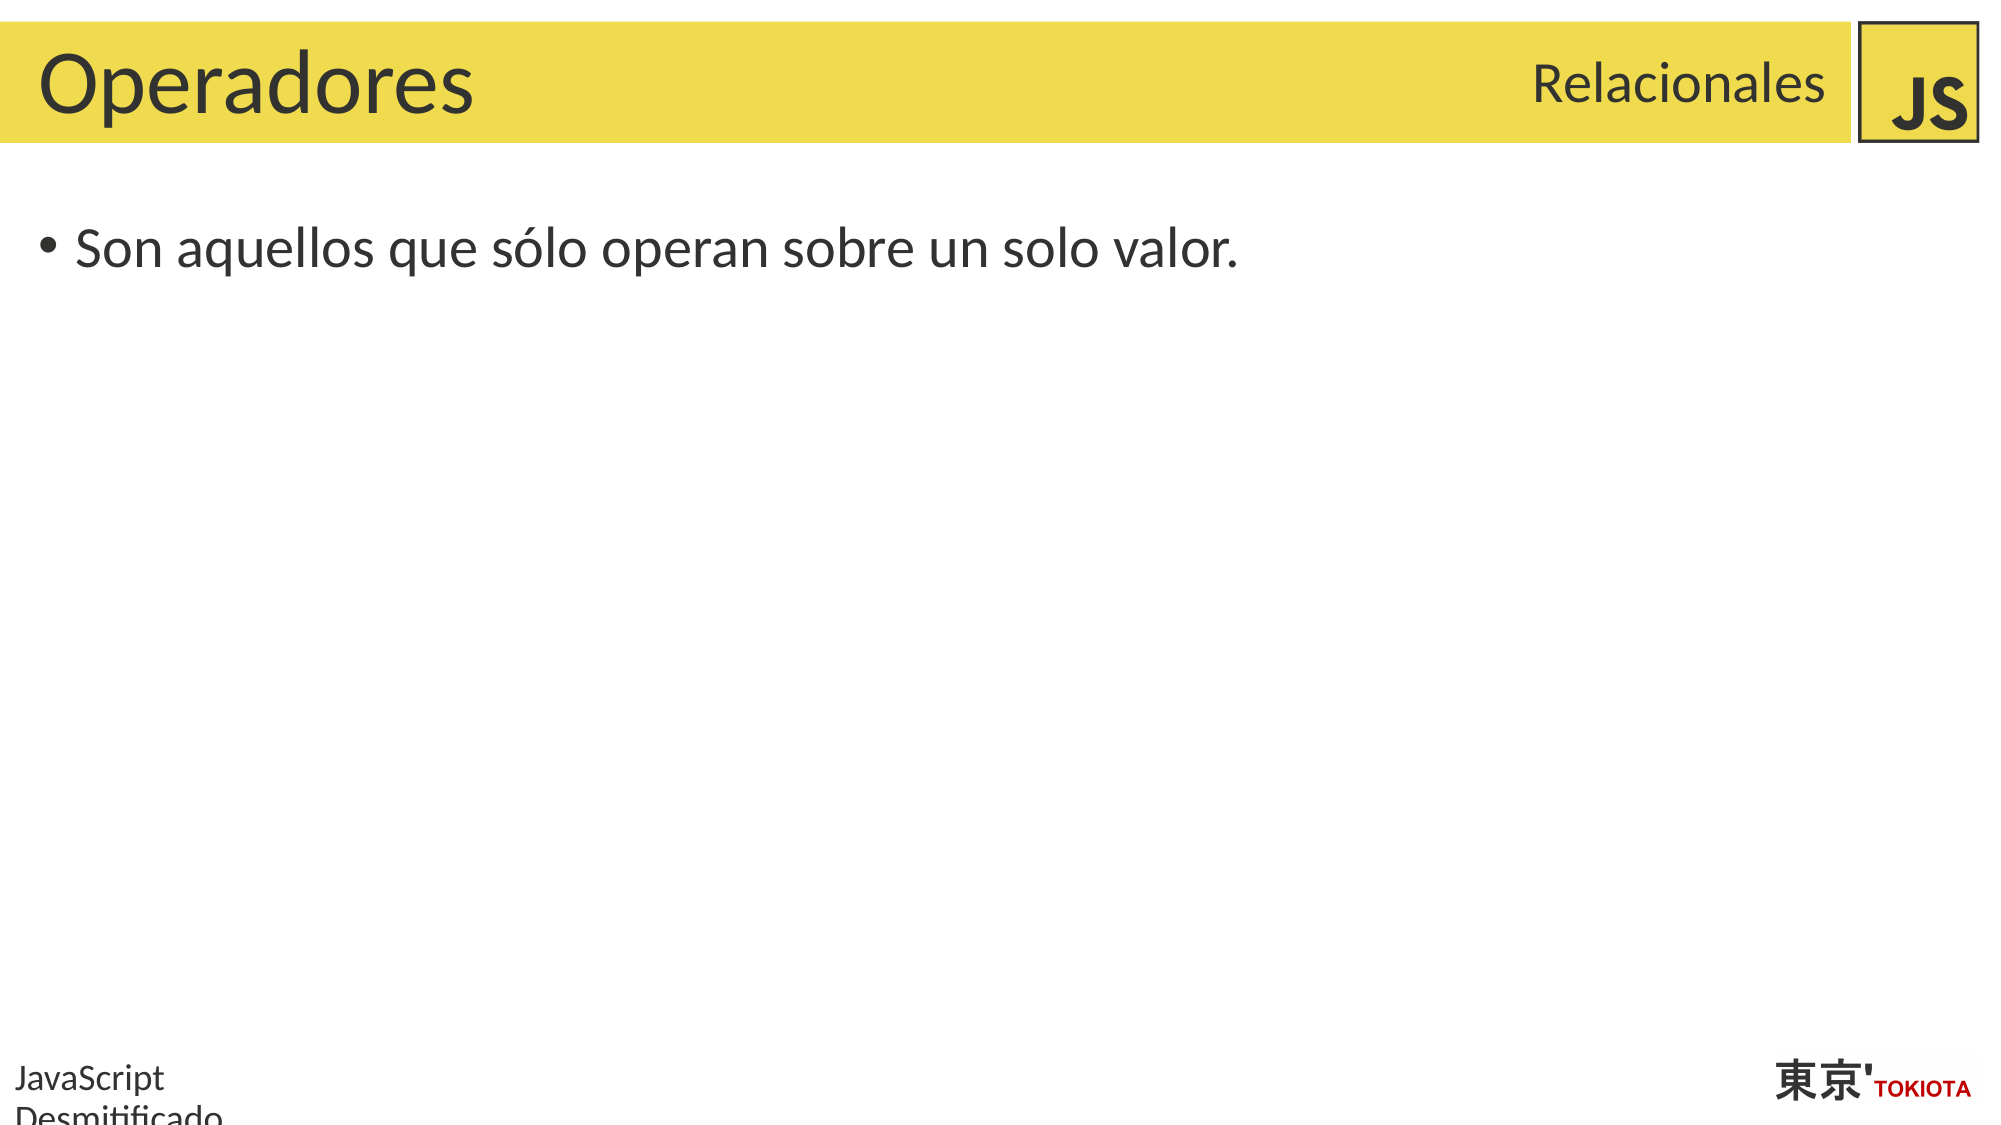

# Operadores
Relacionales
Son aquellos que sólo operan sobre un solo valor.